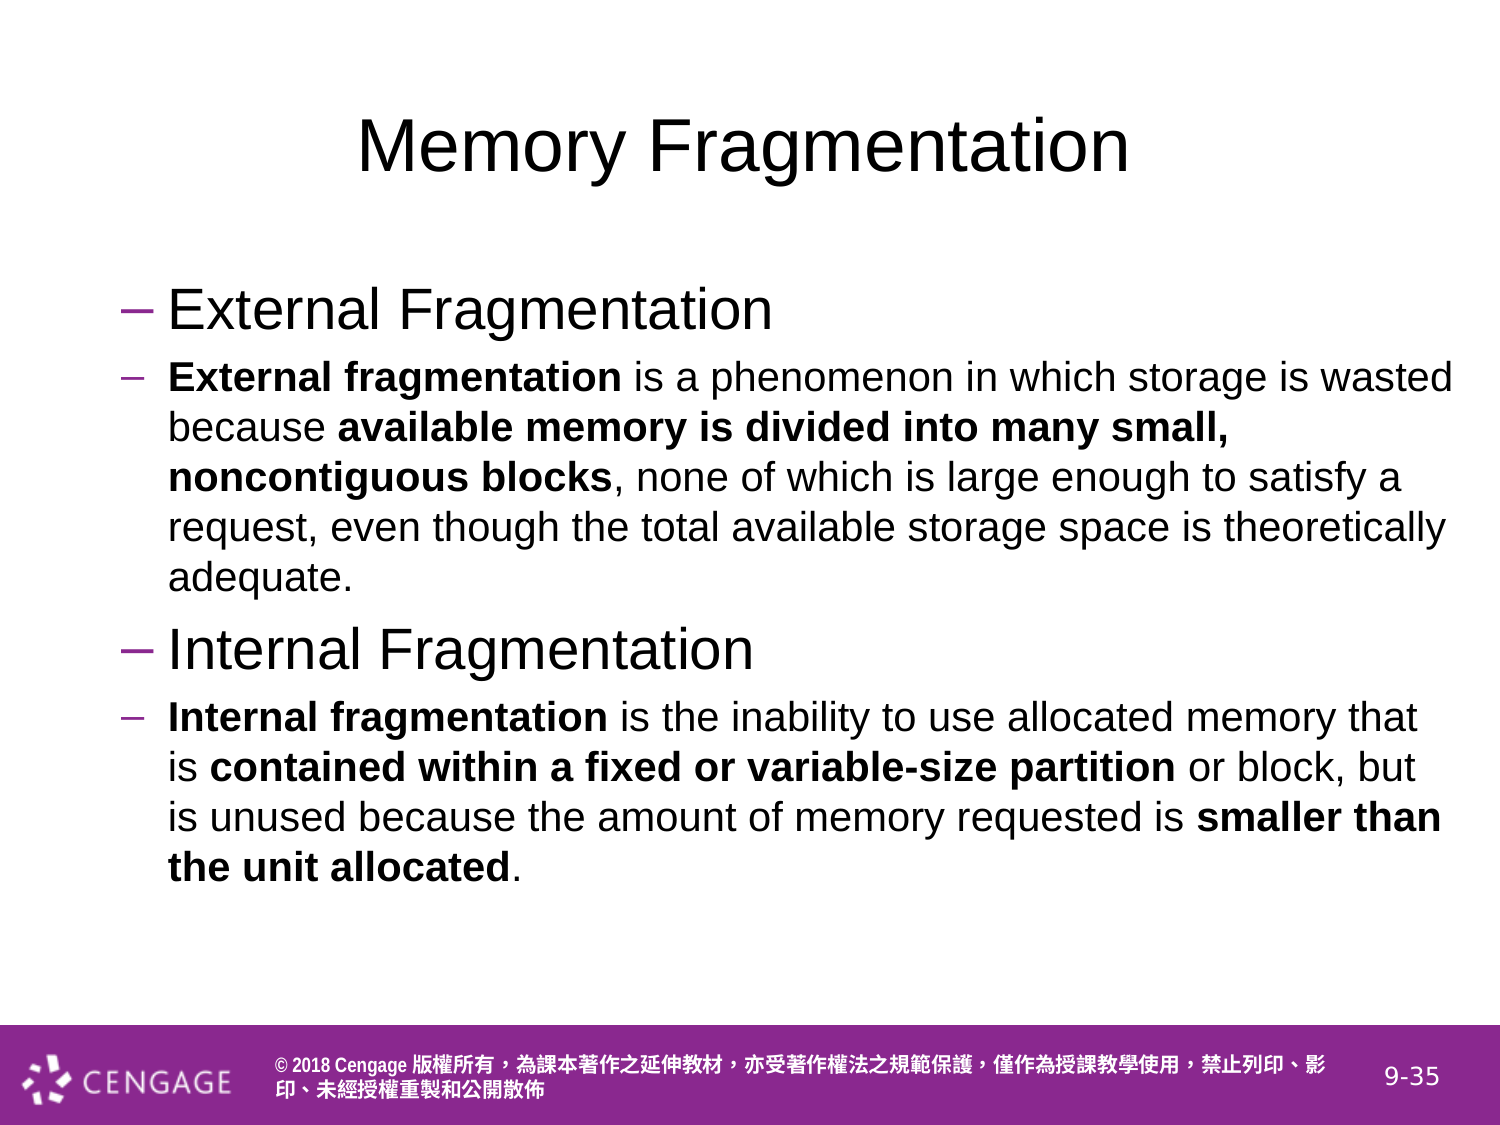

# Memory Fragmentation

External Fragmentation
External fragmentation is a phenomenon in which storage is wasted because available memory is divided into many small, noncontiguous blocks, none of which is large enough to satisfy a request, even though the total available storage space is theoretically adequate.
Internal Fragmentation
Internal fragmentation is the inability to use allocated memory that is contained within a fixed or variable-size partition or block, but is unused because the amount of memory requested is smaller than the unit allocated.